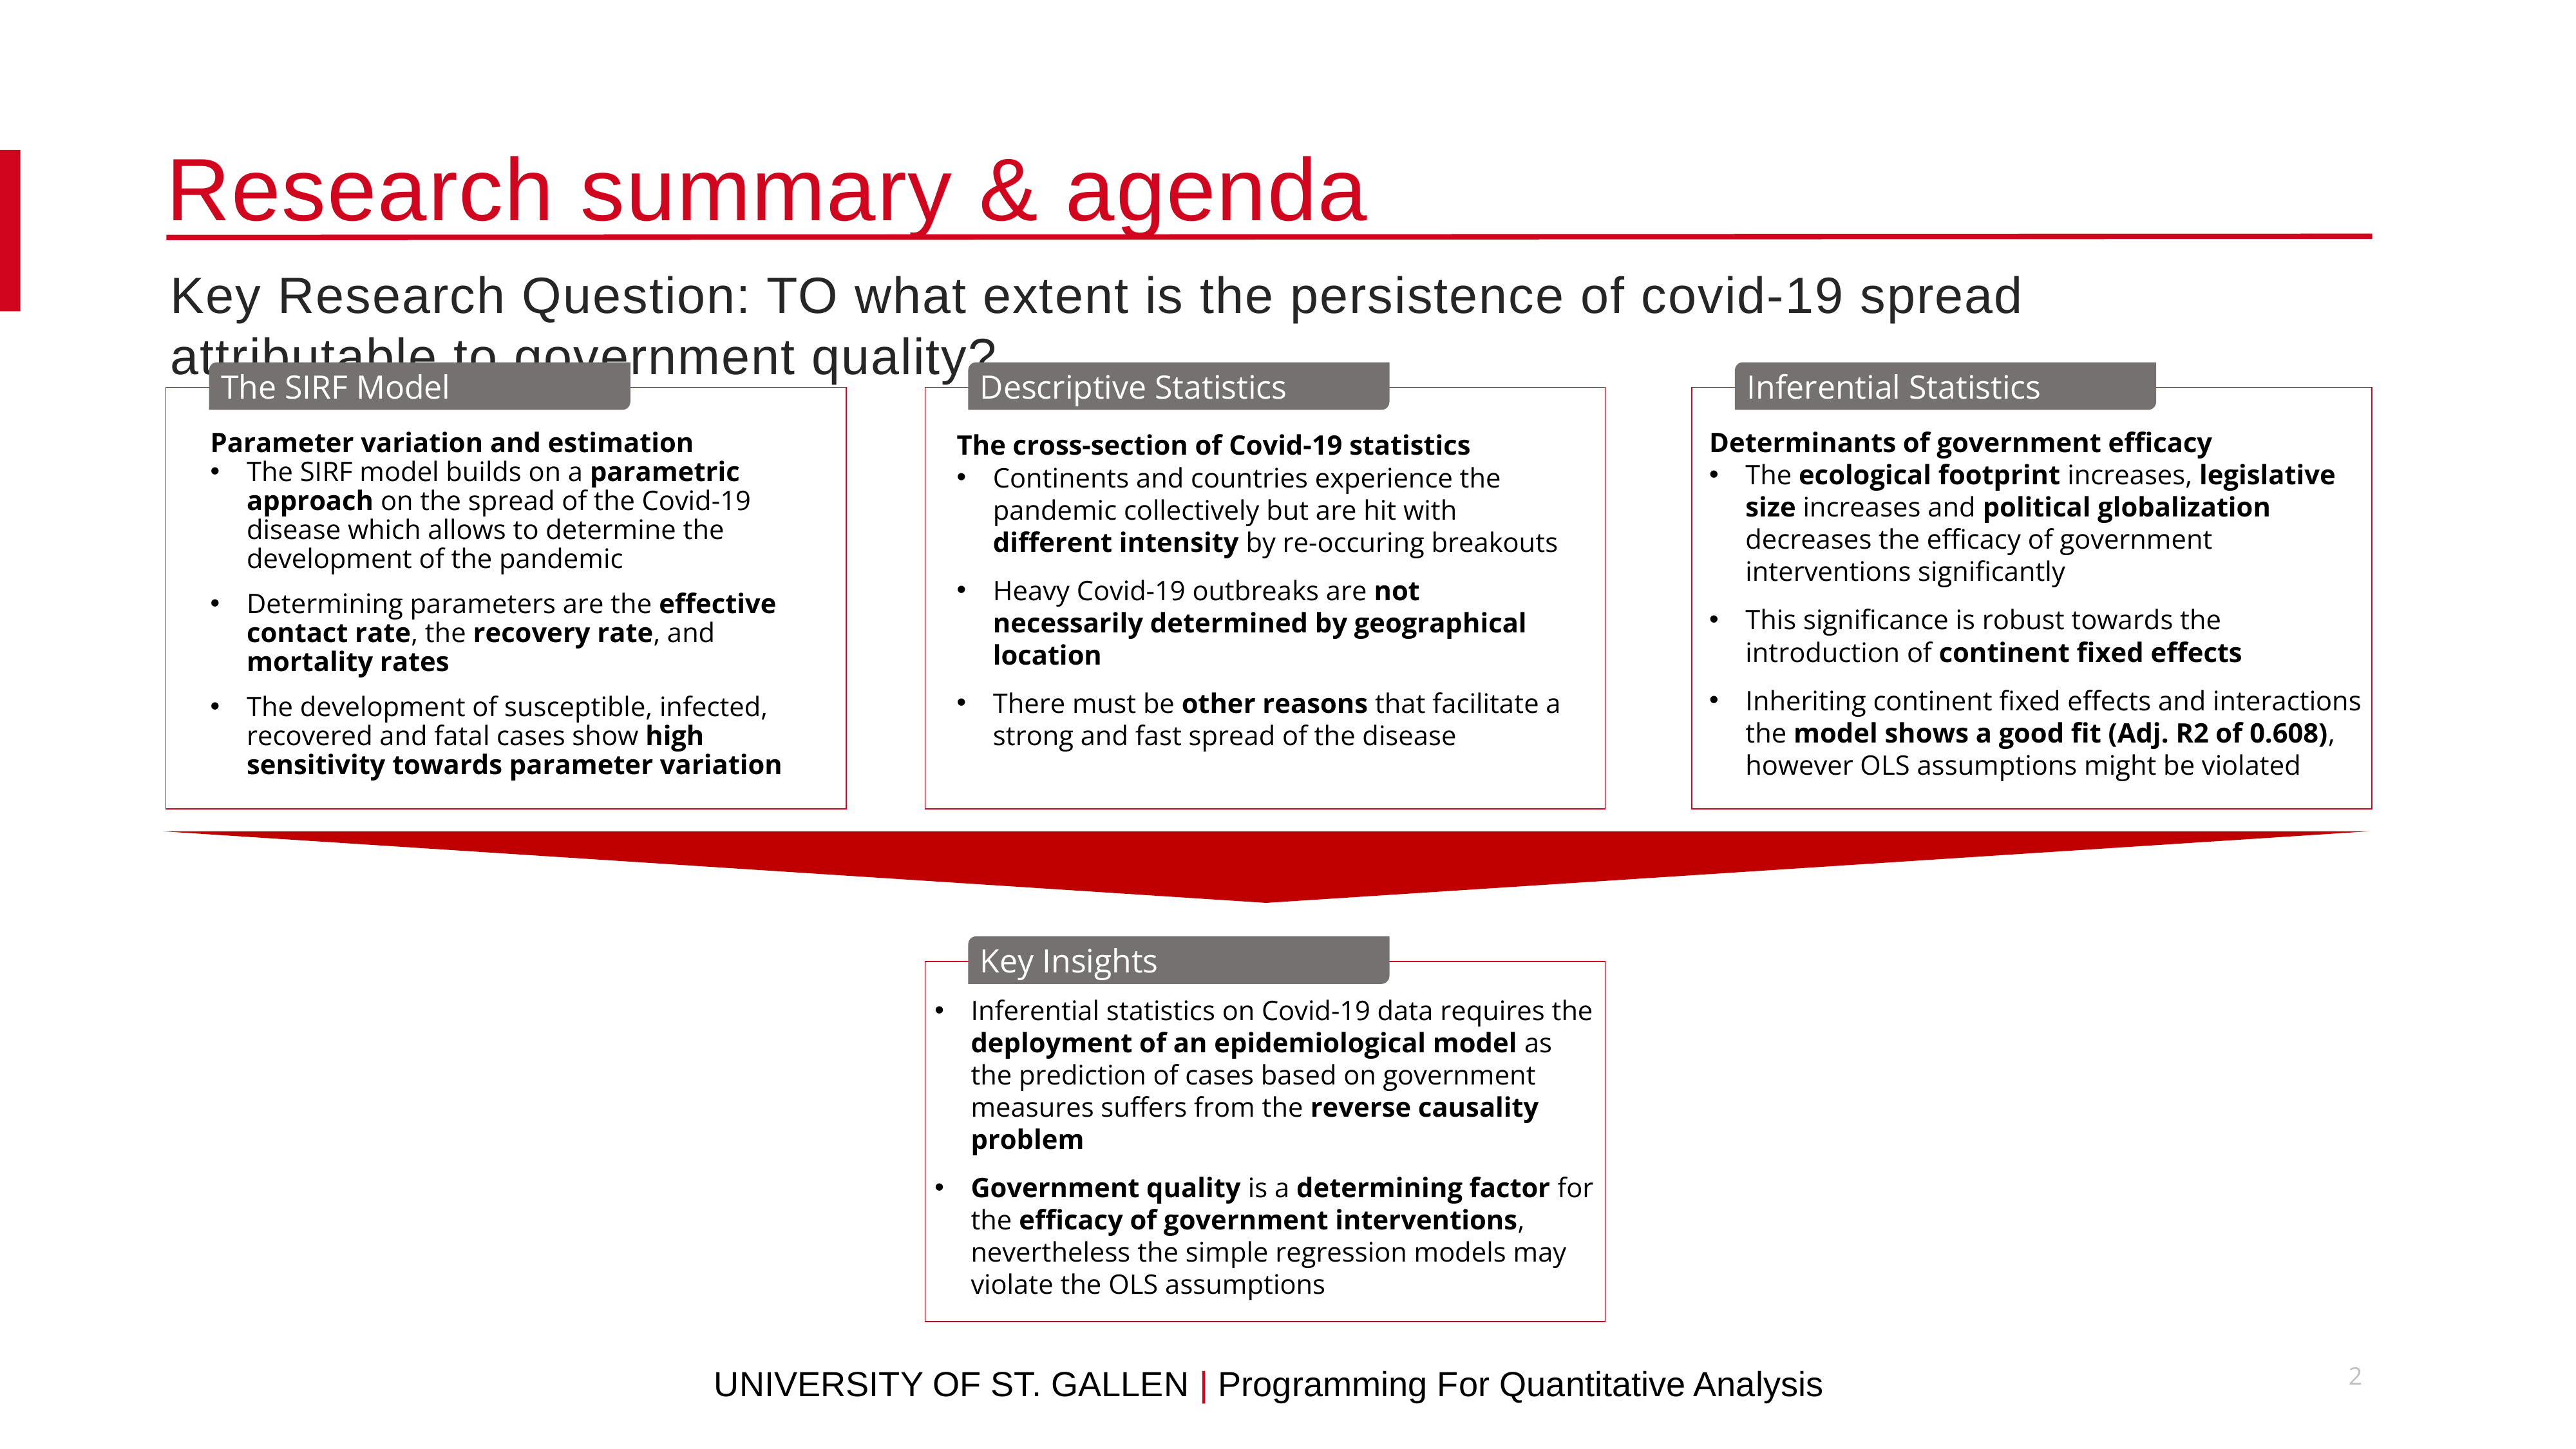

Research summary & agenda

Key Research Question: TO what extent is the persistence of covid-19 spread attributable to government quality?
The SIRF Model
Descriptive Statistics
Inferential Statistics

Parameter variation and estimation
The SIRF model builds on a parametric approach on the spread of the Covid-19 disease which allows to determine the development of the pandemic
Determining parameters are the effective contact rate, the recovery rate, and mortality rates
The development of susceptible, infected, recovered and fatal cases show high sensitivity towards parameter variation

Determinants of government efficacy
The ecological footprint increases, legislative size increases and political globalization decreases the efficacy of government interventions significantly
This significance is robust towards the introduction of continent fixed effects
Inheriting continent fixed effects and interactions the model shows a good fit (Adj. R2 of 0.608), however OLS assumptions might be violated

The cross-section of Covid-19 statistics
Continents and countries experience the pandemic collectively but are hit with different intensity by re-occuring breakouts
Heavy Covid-19 outbreaks are not necessarily determined by geographical location
There must be other reasons that facilitate a strong and fast spread of the disease

Key Insights

Inferential statistics on Covid-19 data requires the deployment of an epidemiological model as the prediction of cases based on government measures suffers from the reverse causality problem
Government quality is a determining factor for the efficacy of government interventions, nevertheless the simple regression models may violate the OLS assumptions
UNIVERSITY OF ST. GALLEN | Programming For Quantitative Analysis
2